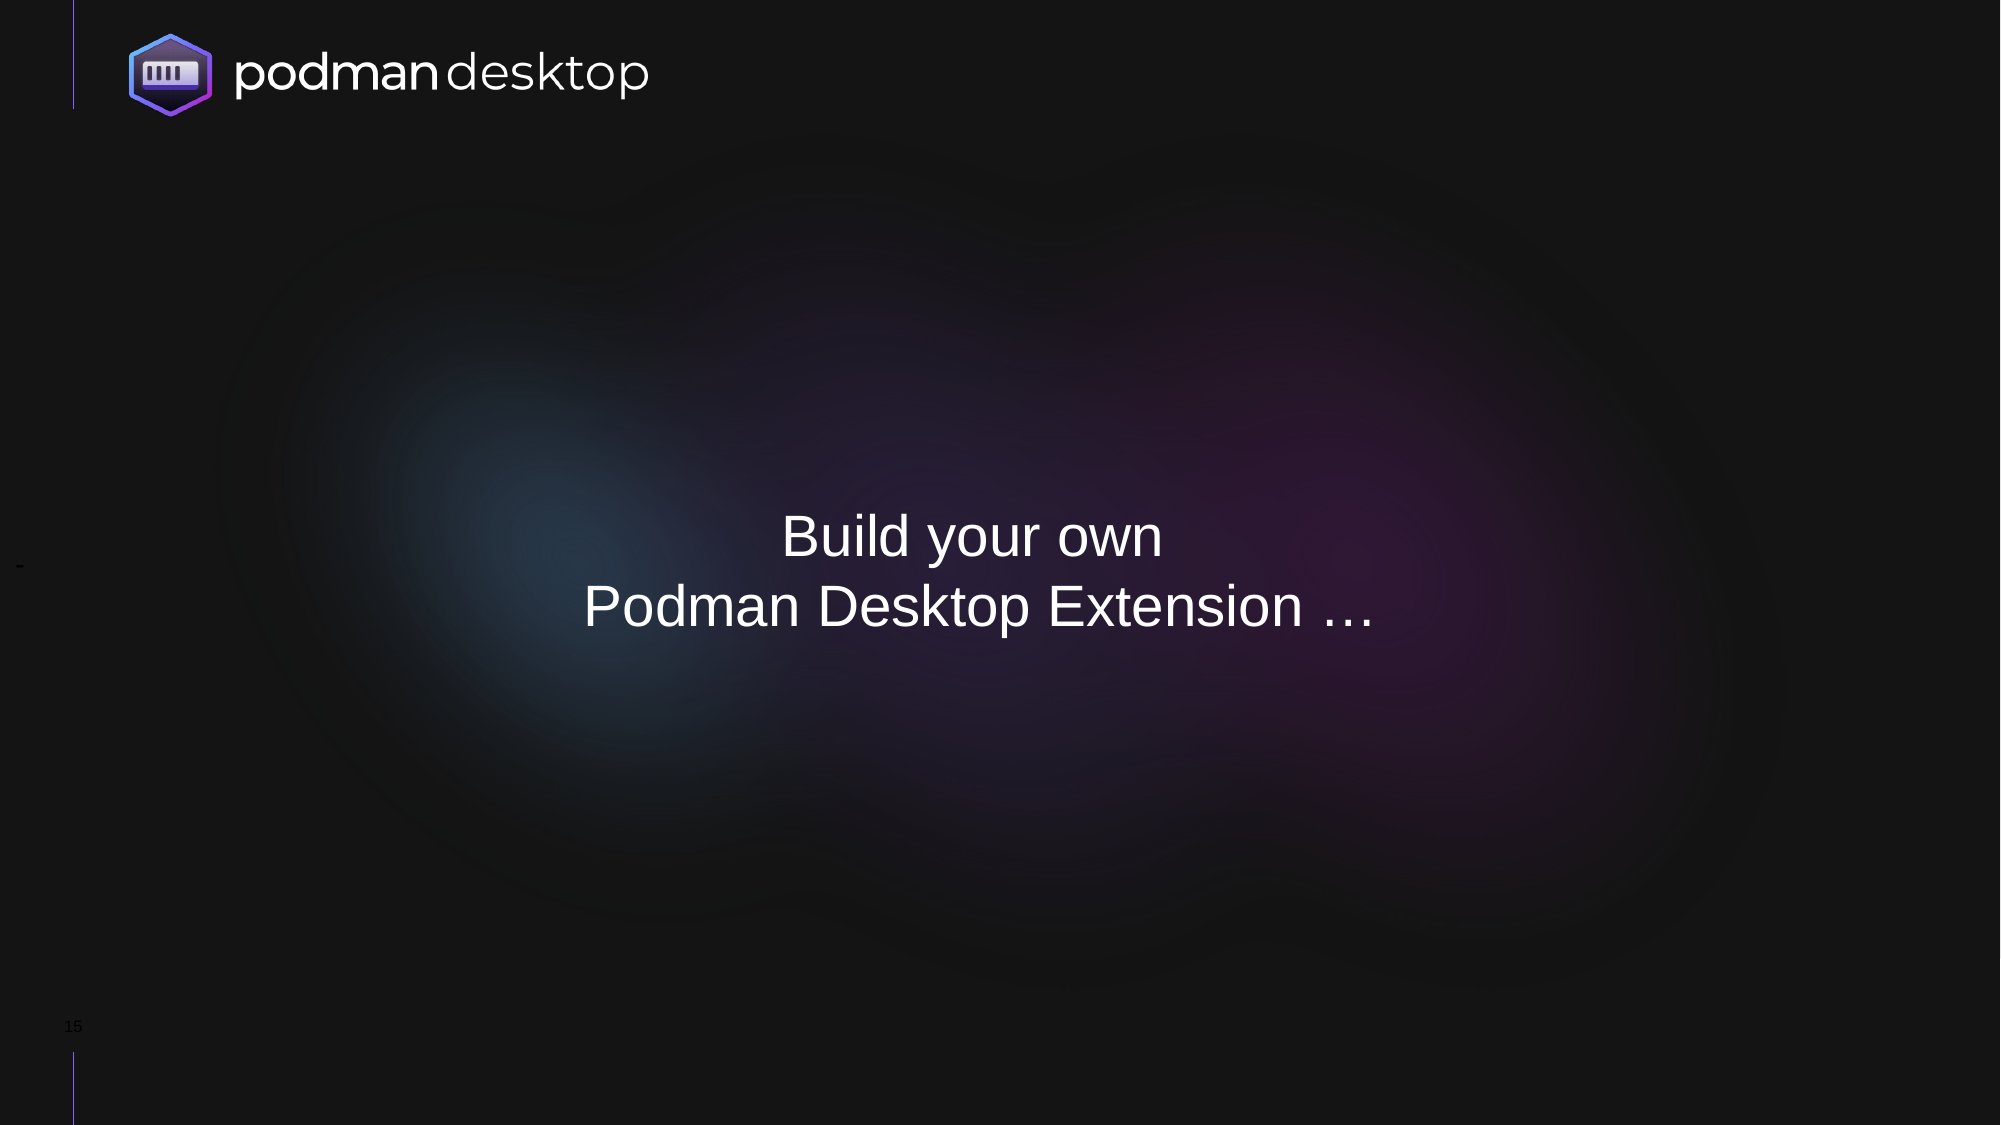

# Build your own
Podman Desktop Extension …
15